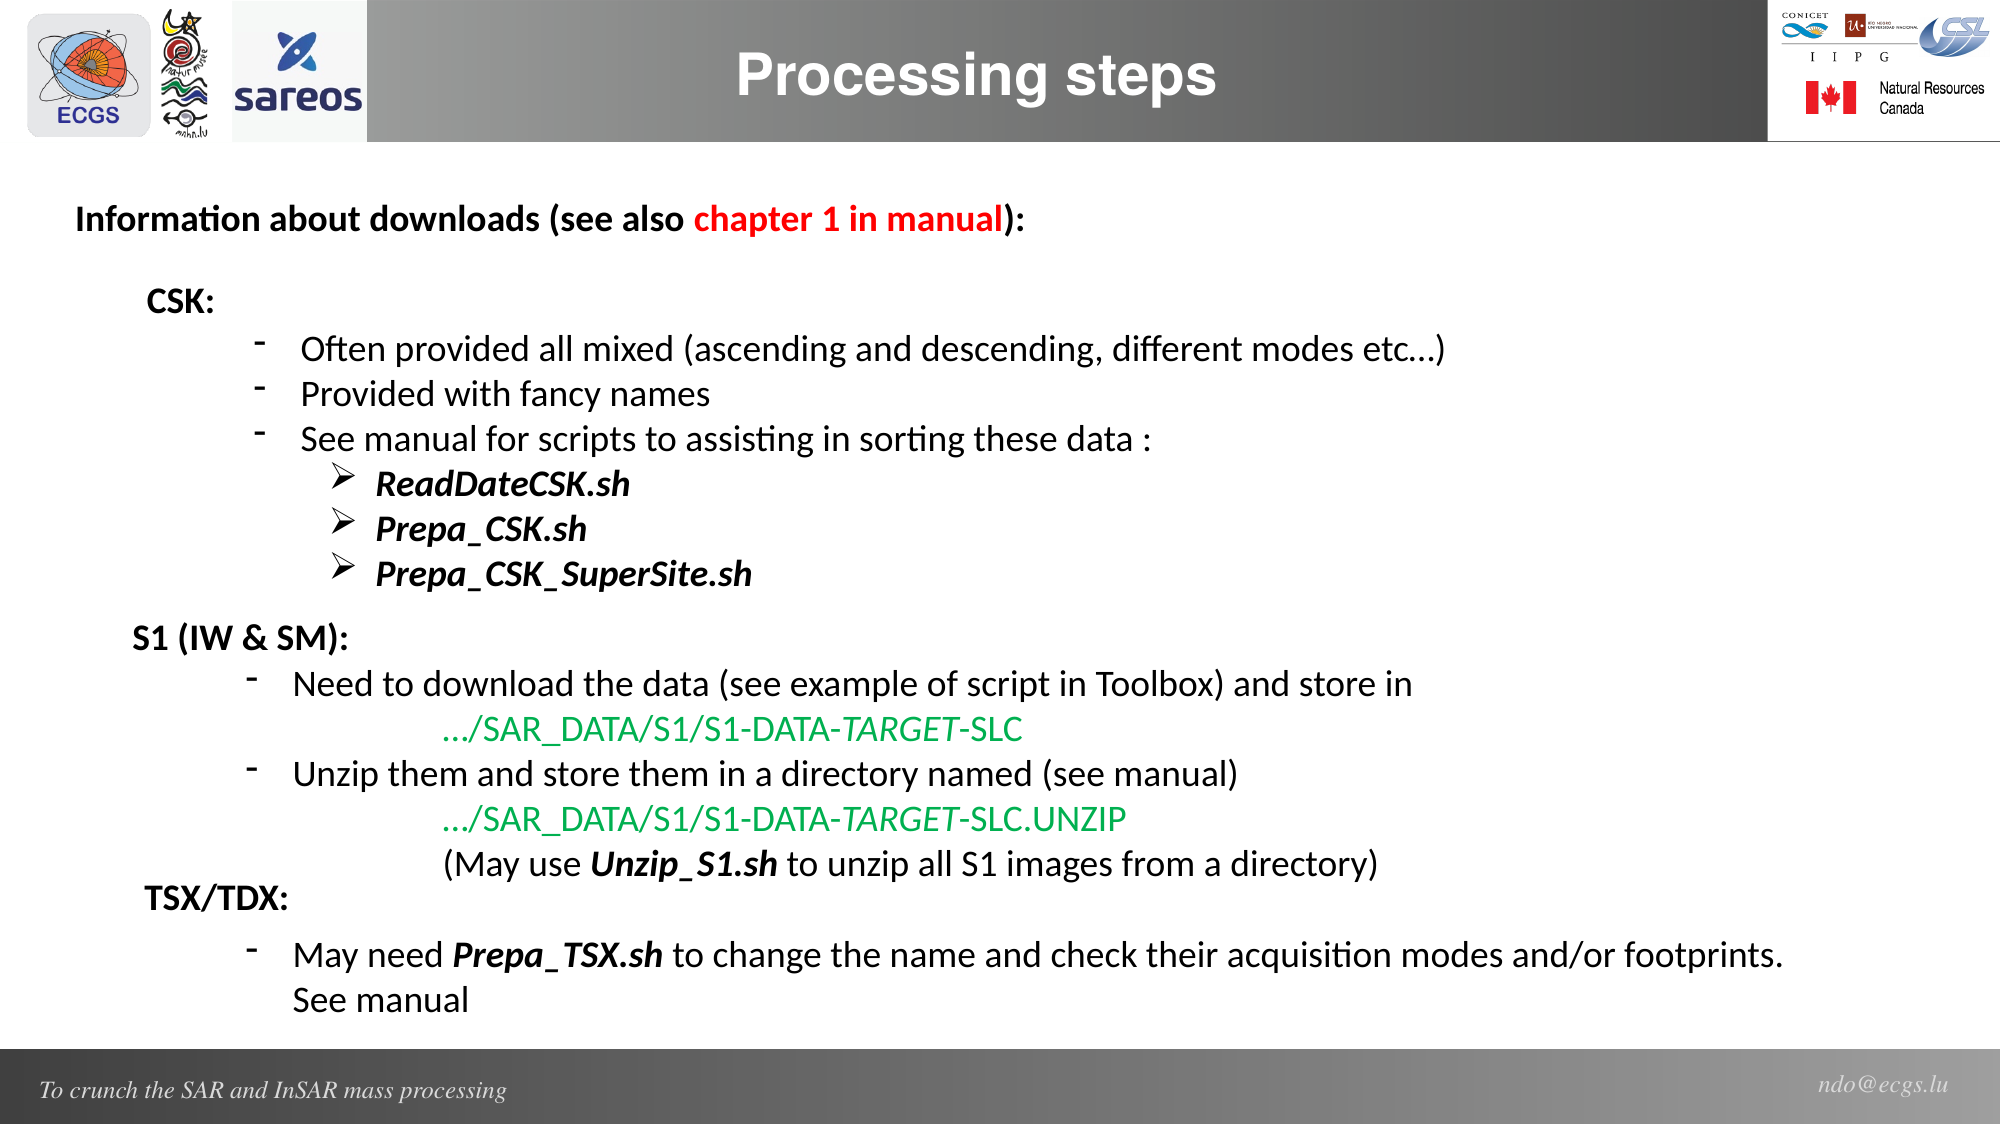

Processing steps
Information about downloads (see also chapter 1 in manual):
CSK:
Often provided all mixed (ascending and descending, different modes etc…)
Provided with fancy names
See manual for scripts to assisting in sorting these data :
ReadDateCSK.sh
Prepa_CSK.sh
Prepa_CSK_SuperSite.sh
S1 (IW & SM):
Need to download the data (see example of script in Toolbox) and store in
	…/SAR_DATA/S1/S1-DATA-TARGET-SLC
Unzip them and store them in a directory named (see manual)
	…/SAR_DATA/S1/S1-DATA-TARGET-SLC.UNZIP
	(May use Unzip_S1.sh to unzip all S1 images from a directory)
TSX/TDX:
May need Prepa_TSX.sh to change the name and check their acquisition modes and/or footprints. See manual